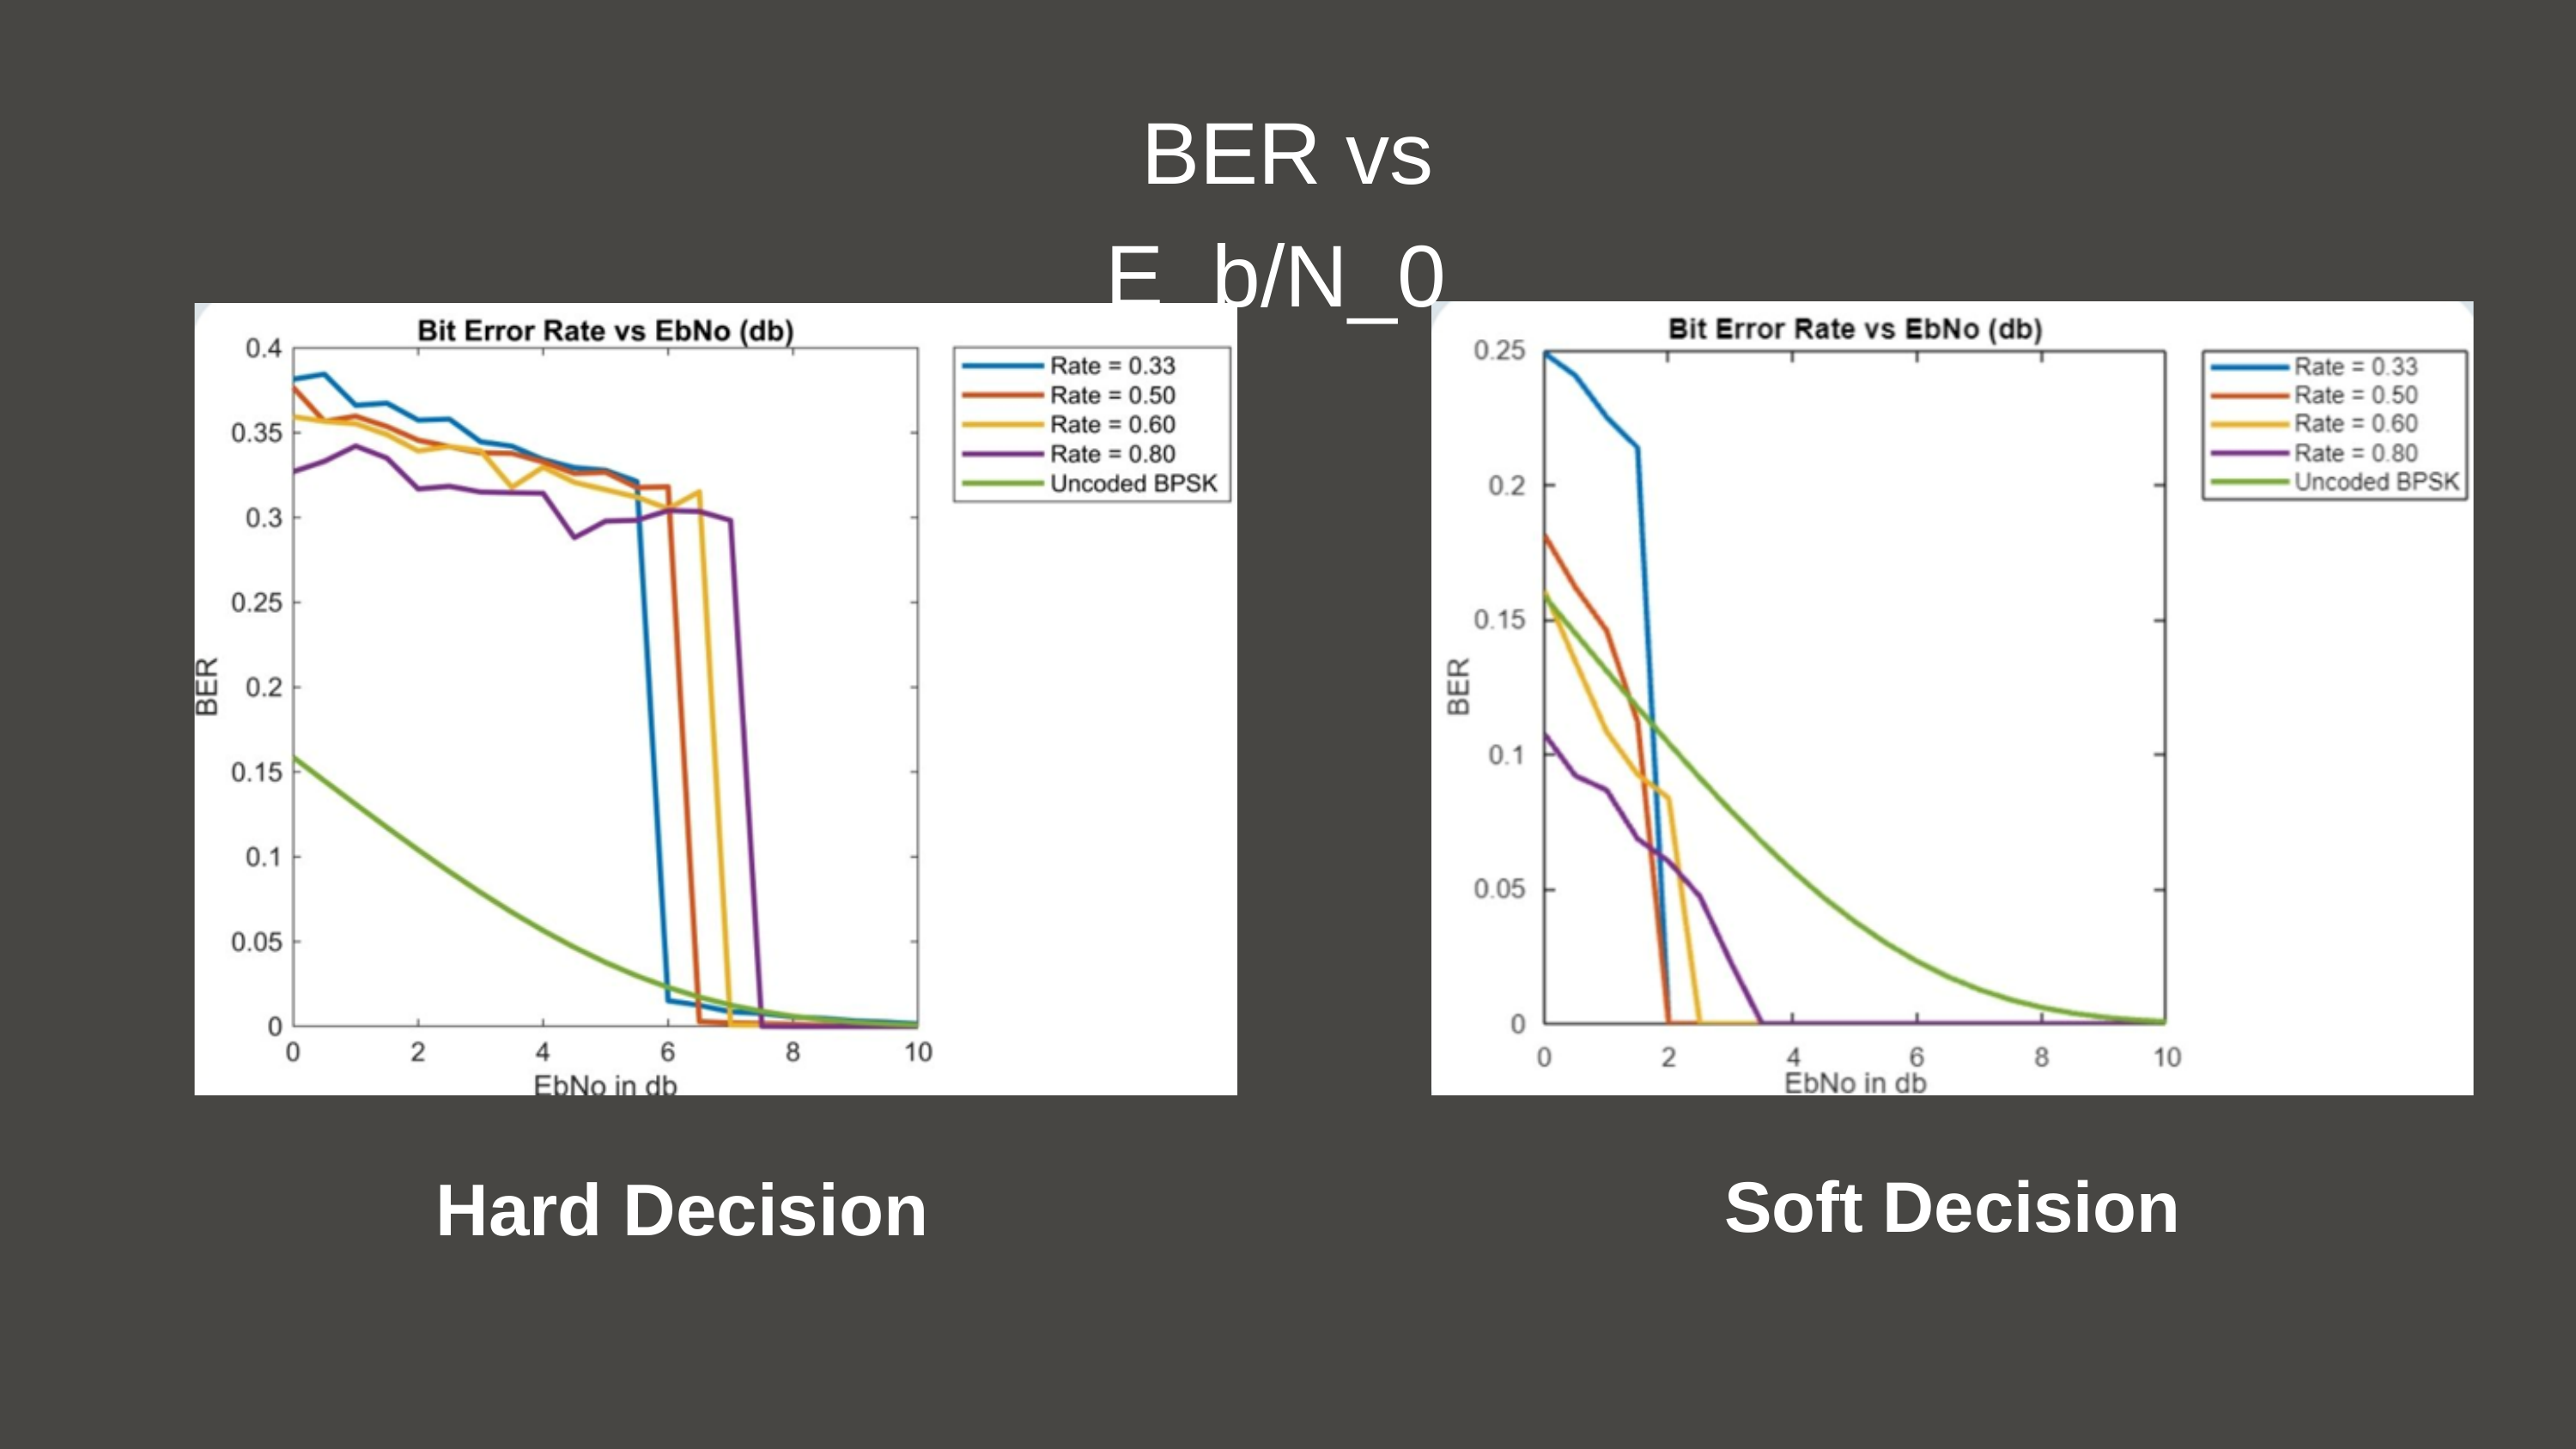

BER vs E_b/N_0

Soft Decision
Hard Decision